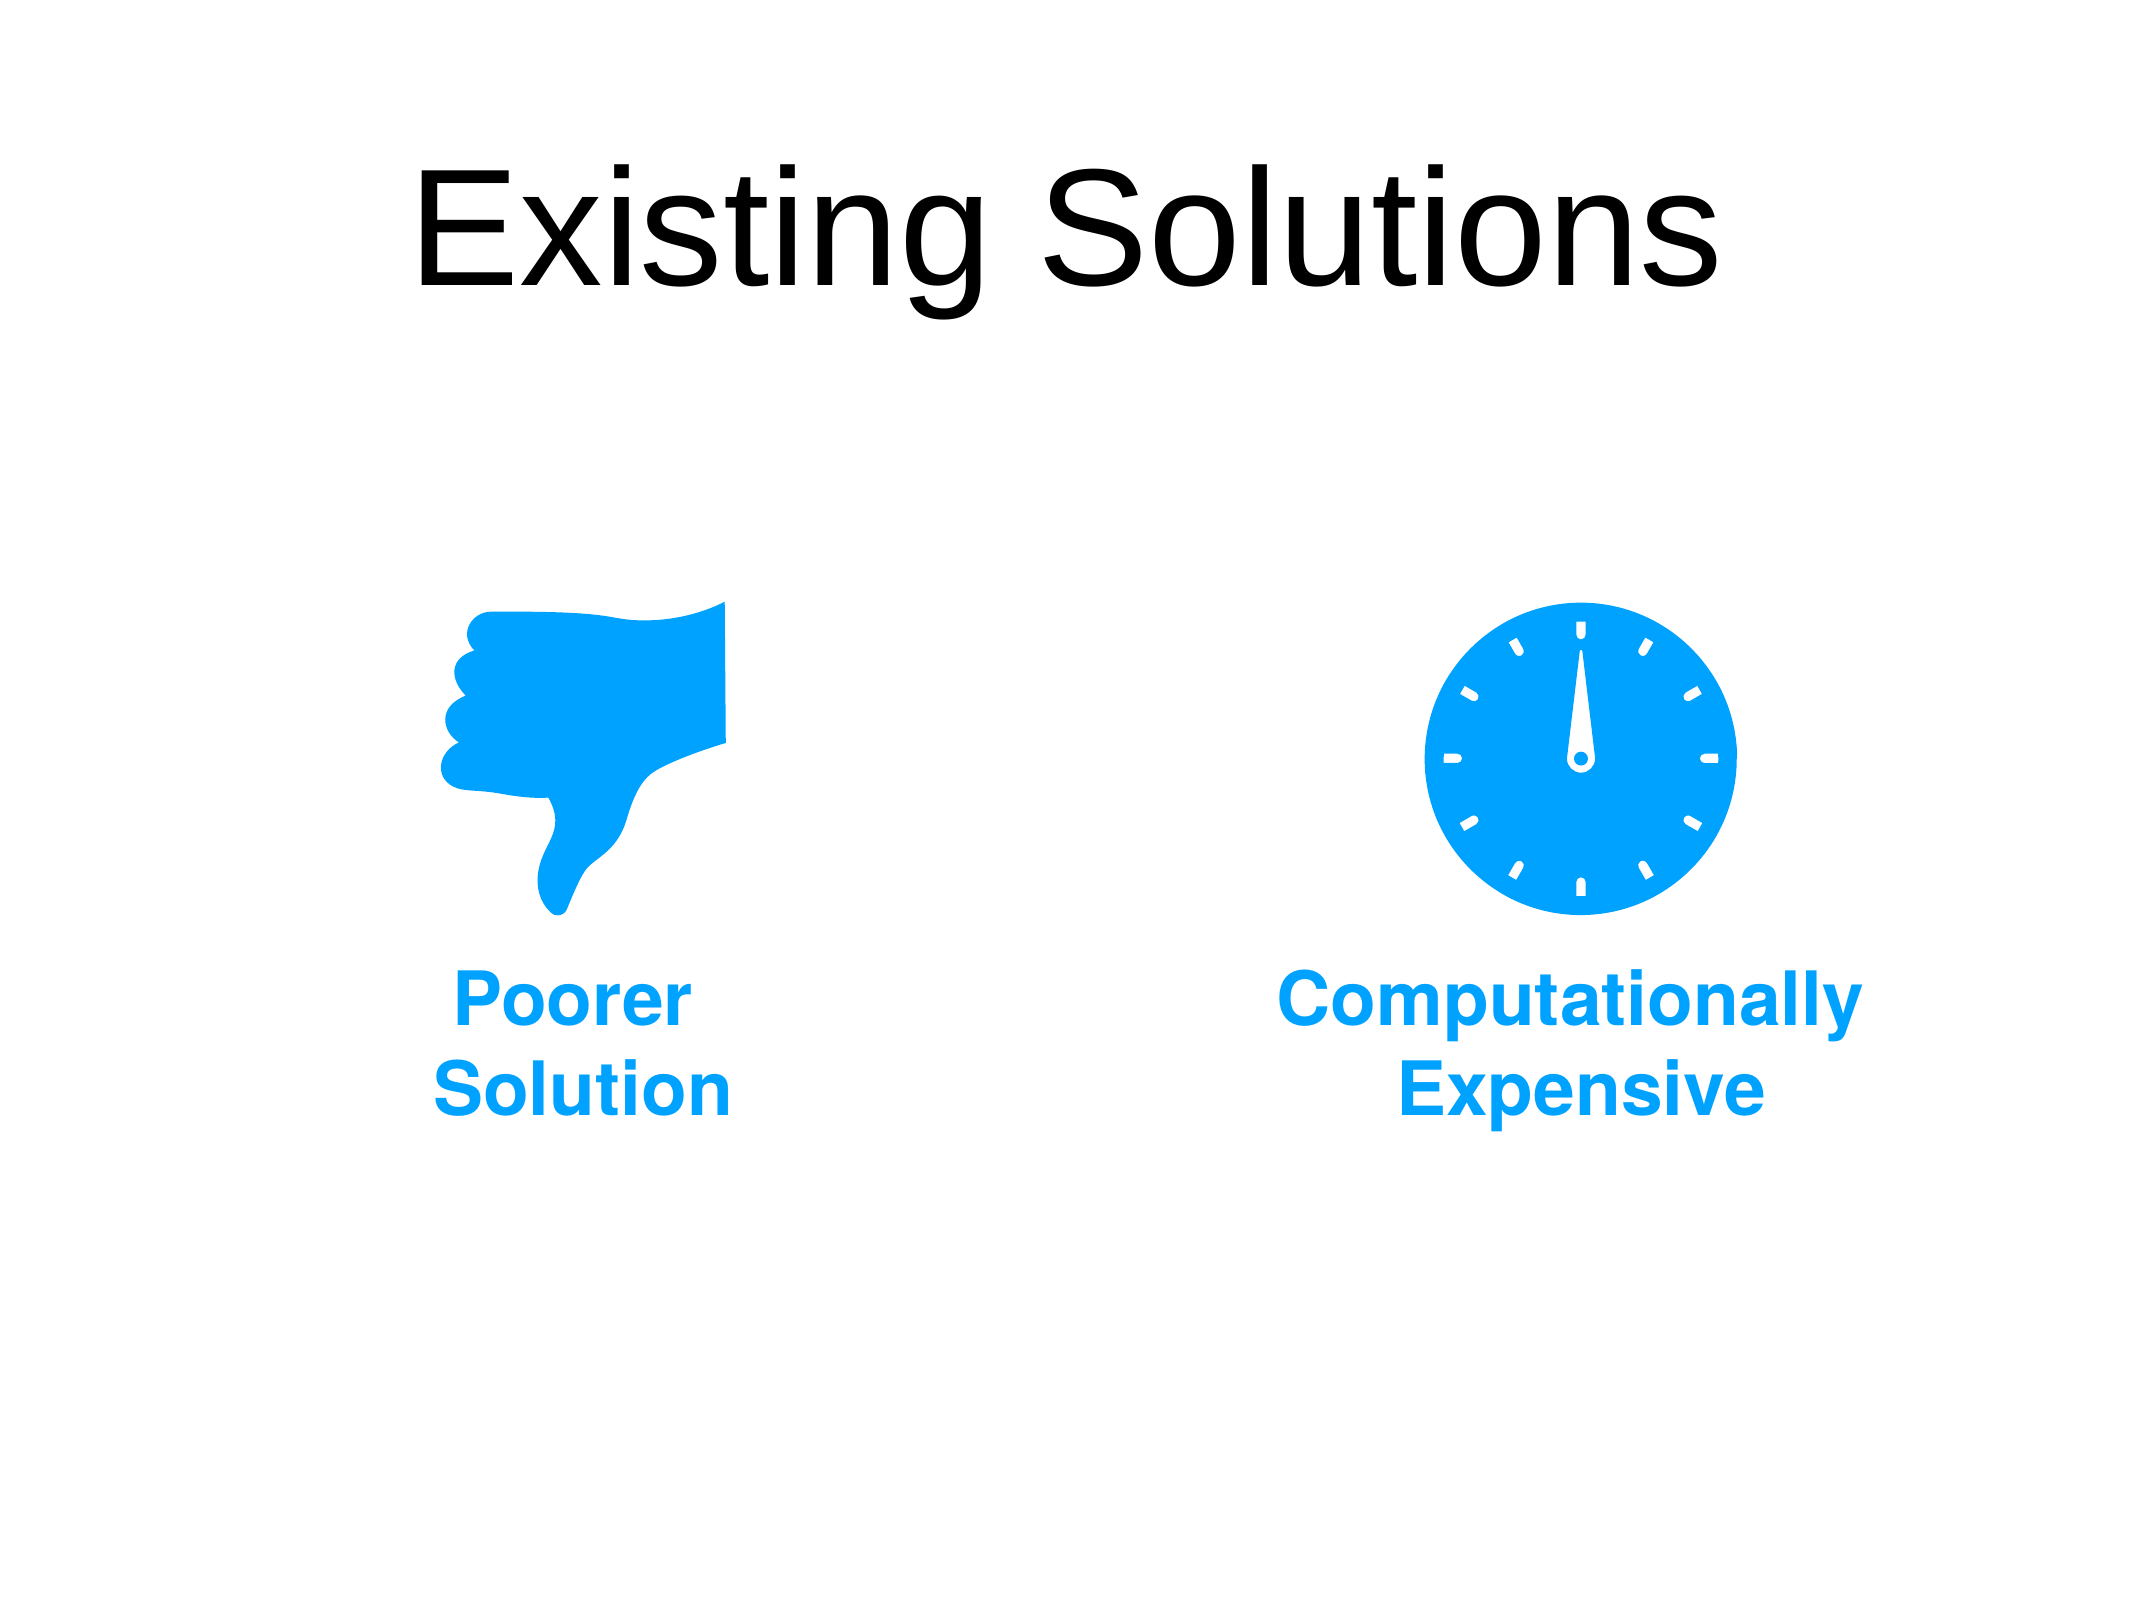

# Existing Solutions

Poorer
Solution
Computationally
Expensive